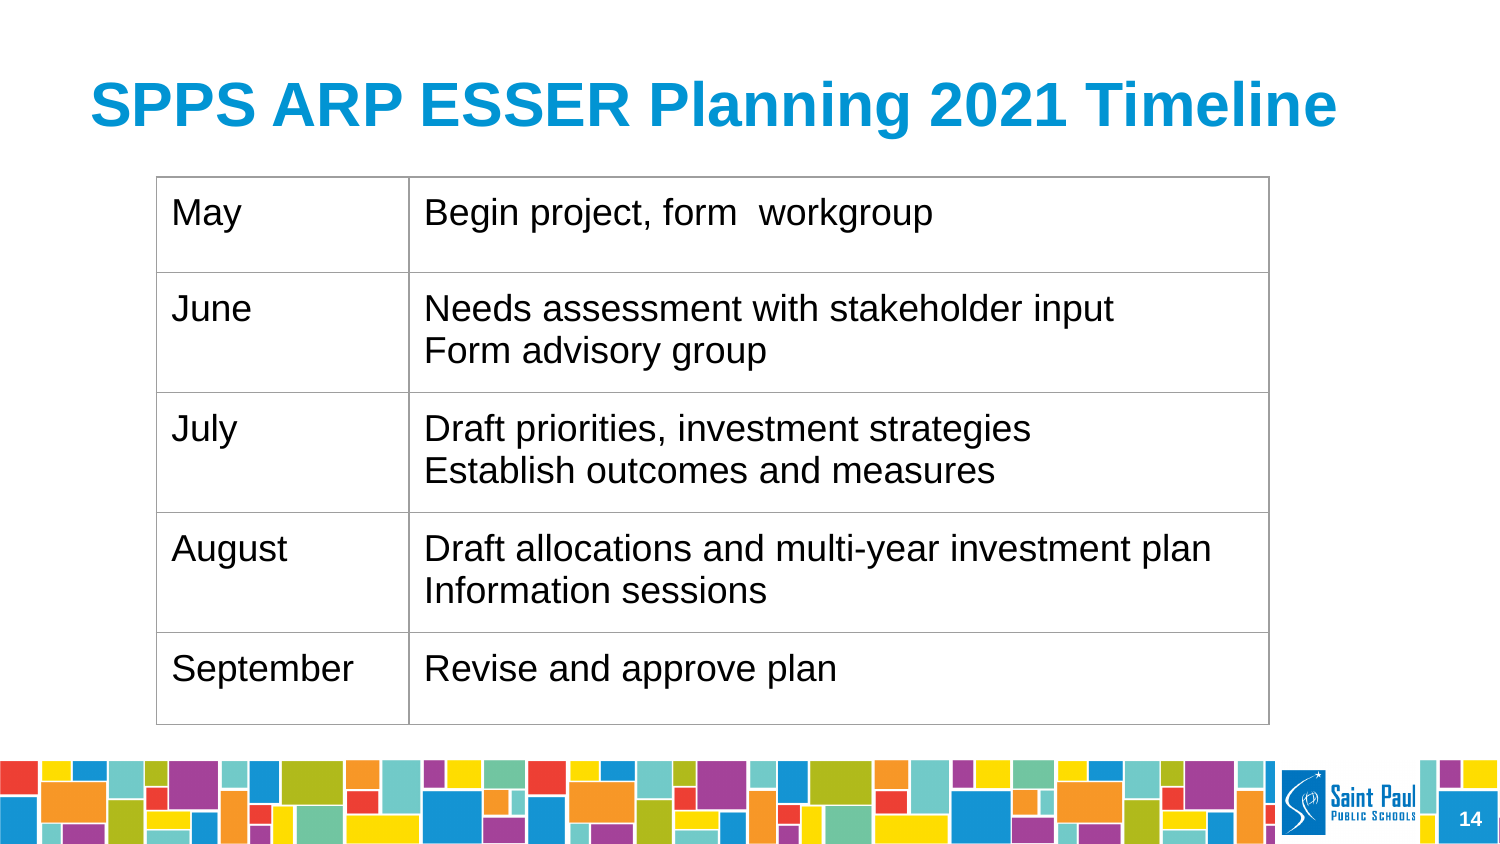

# SPPS ARP ESSER Planning 2021 Timeline
| May | Begin project, form workgroup |
| --- | --- |
| June | Needs assessment with stakeholder input Form advisory group |
| July | Draft priorities, investment strategies Establish outcomes and measures |
| August | Draft allocations and multi-year investment plan Information sessions |
| September | Revise and approve plan |